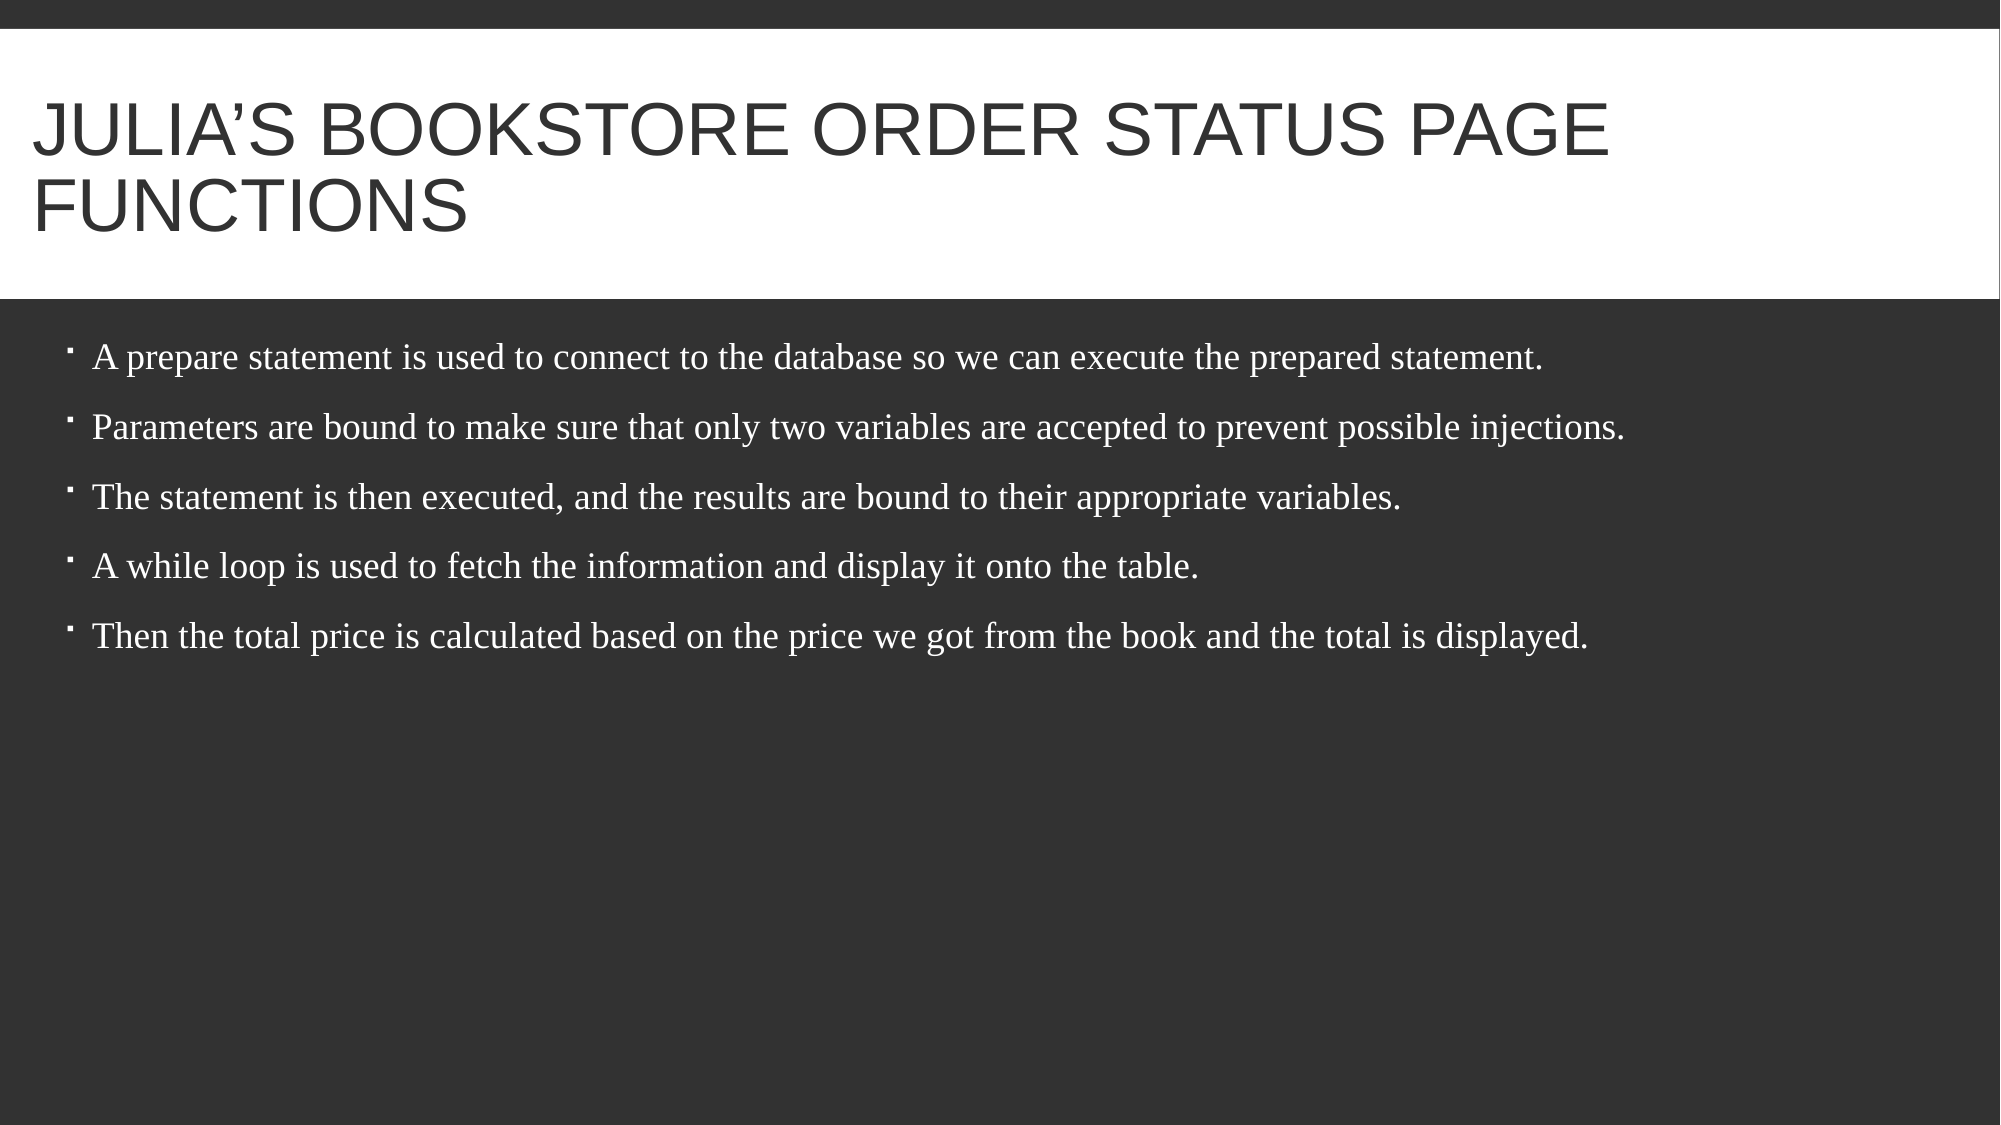

# Julia’s Bookstore Order status page Functions
A prepare statement is used to connect to the database so we can execute the prepared statement.
Parameters are bound to make sure that only two variables are accepted to prevent possible injections.
The statement is then executed, and the results are bound to their appropriate variables.
A while loop is used to fetch the information and display it onto the table.
Then the total price is calculated based on the price we got from the book and the total is displayed.